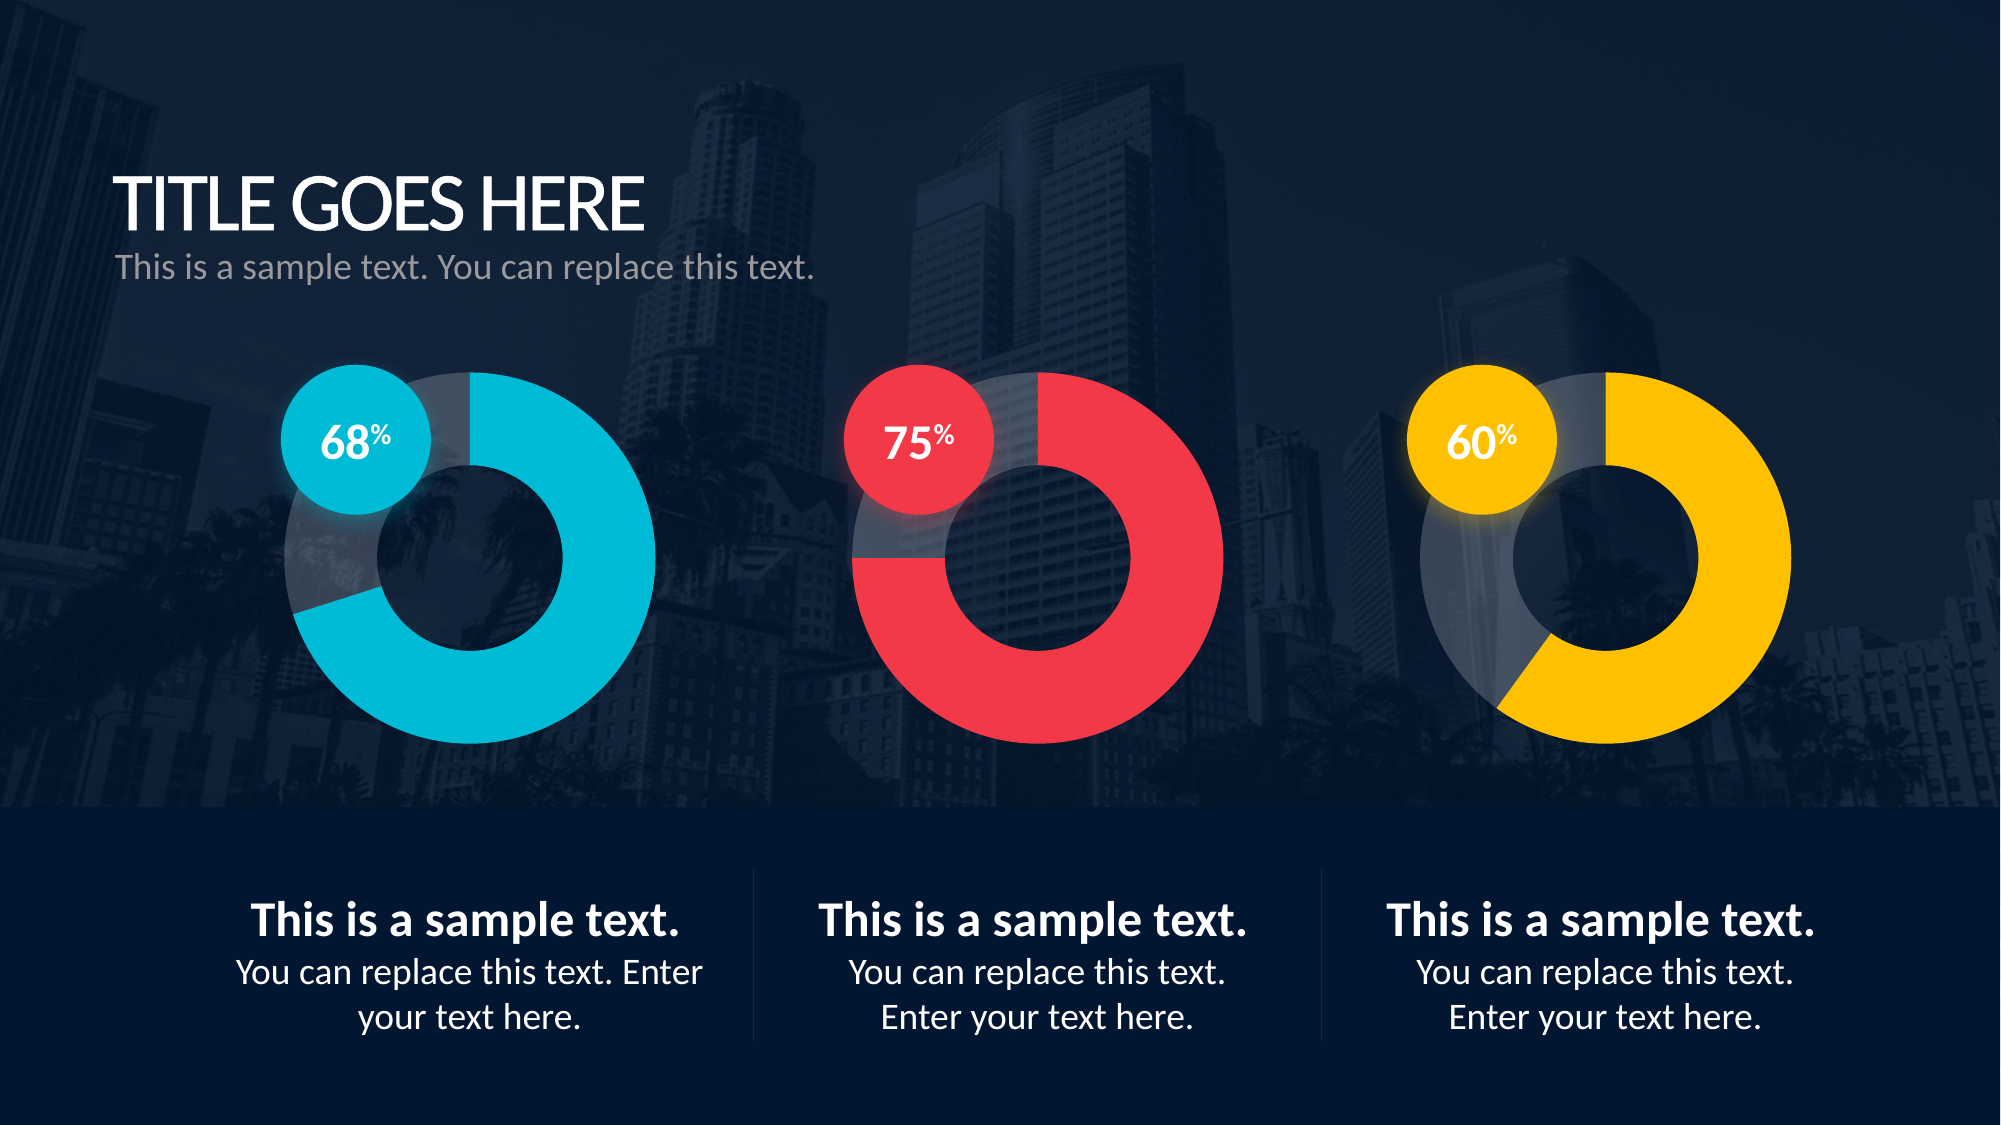

Title Goes Here
This is a sample text. You can replace this text.
68%
75%

### Chart

| Category | Sales |
|---|---|
| 1st Qtr | 60.0 |
| 2nd Qtr | 40.0 |
60%

### Chart

| Category | Sales |
|---|---|
| 1st Qtr | 75.0 |
| 2nd Qtr | 32.0 |

### Chart

| Category | Sales |
|---|---|
| 1st Qtr | 75.0 |
| 2nd Qtr | 25.0 |
This is a sample text.
You can replace this text. Enter your text here.
This is a sample text.
You can replace this text. Enter your text here.
This is a sample text.
You can replace this text. Enter your text here.